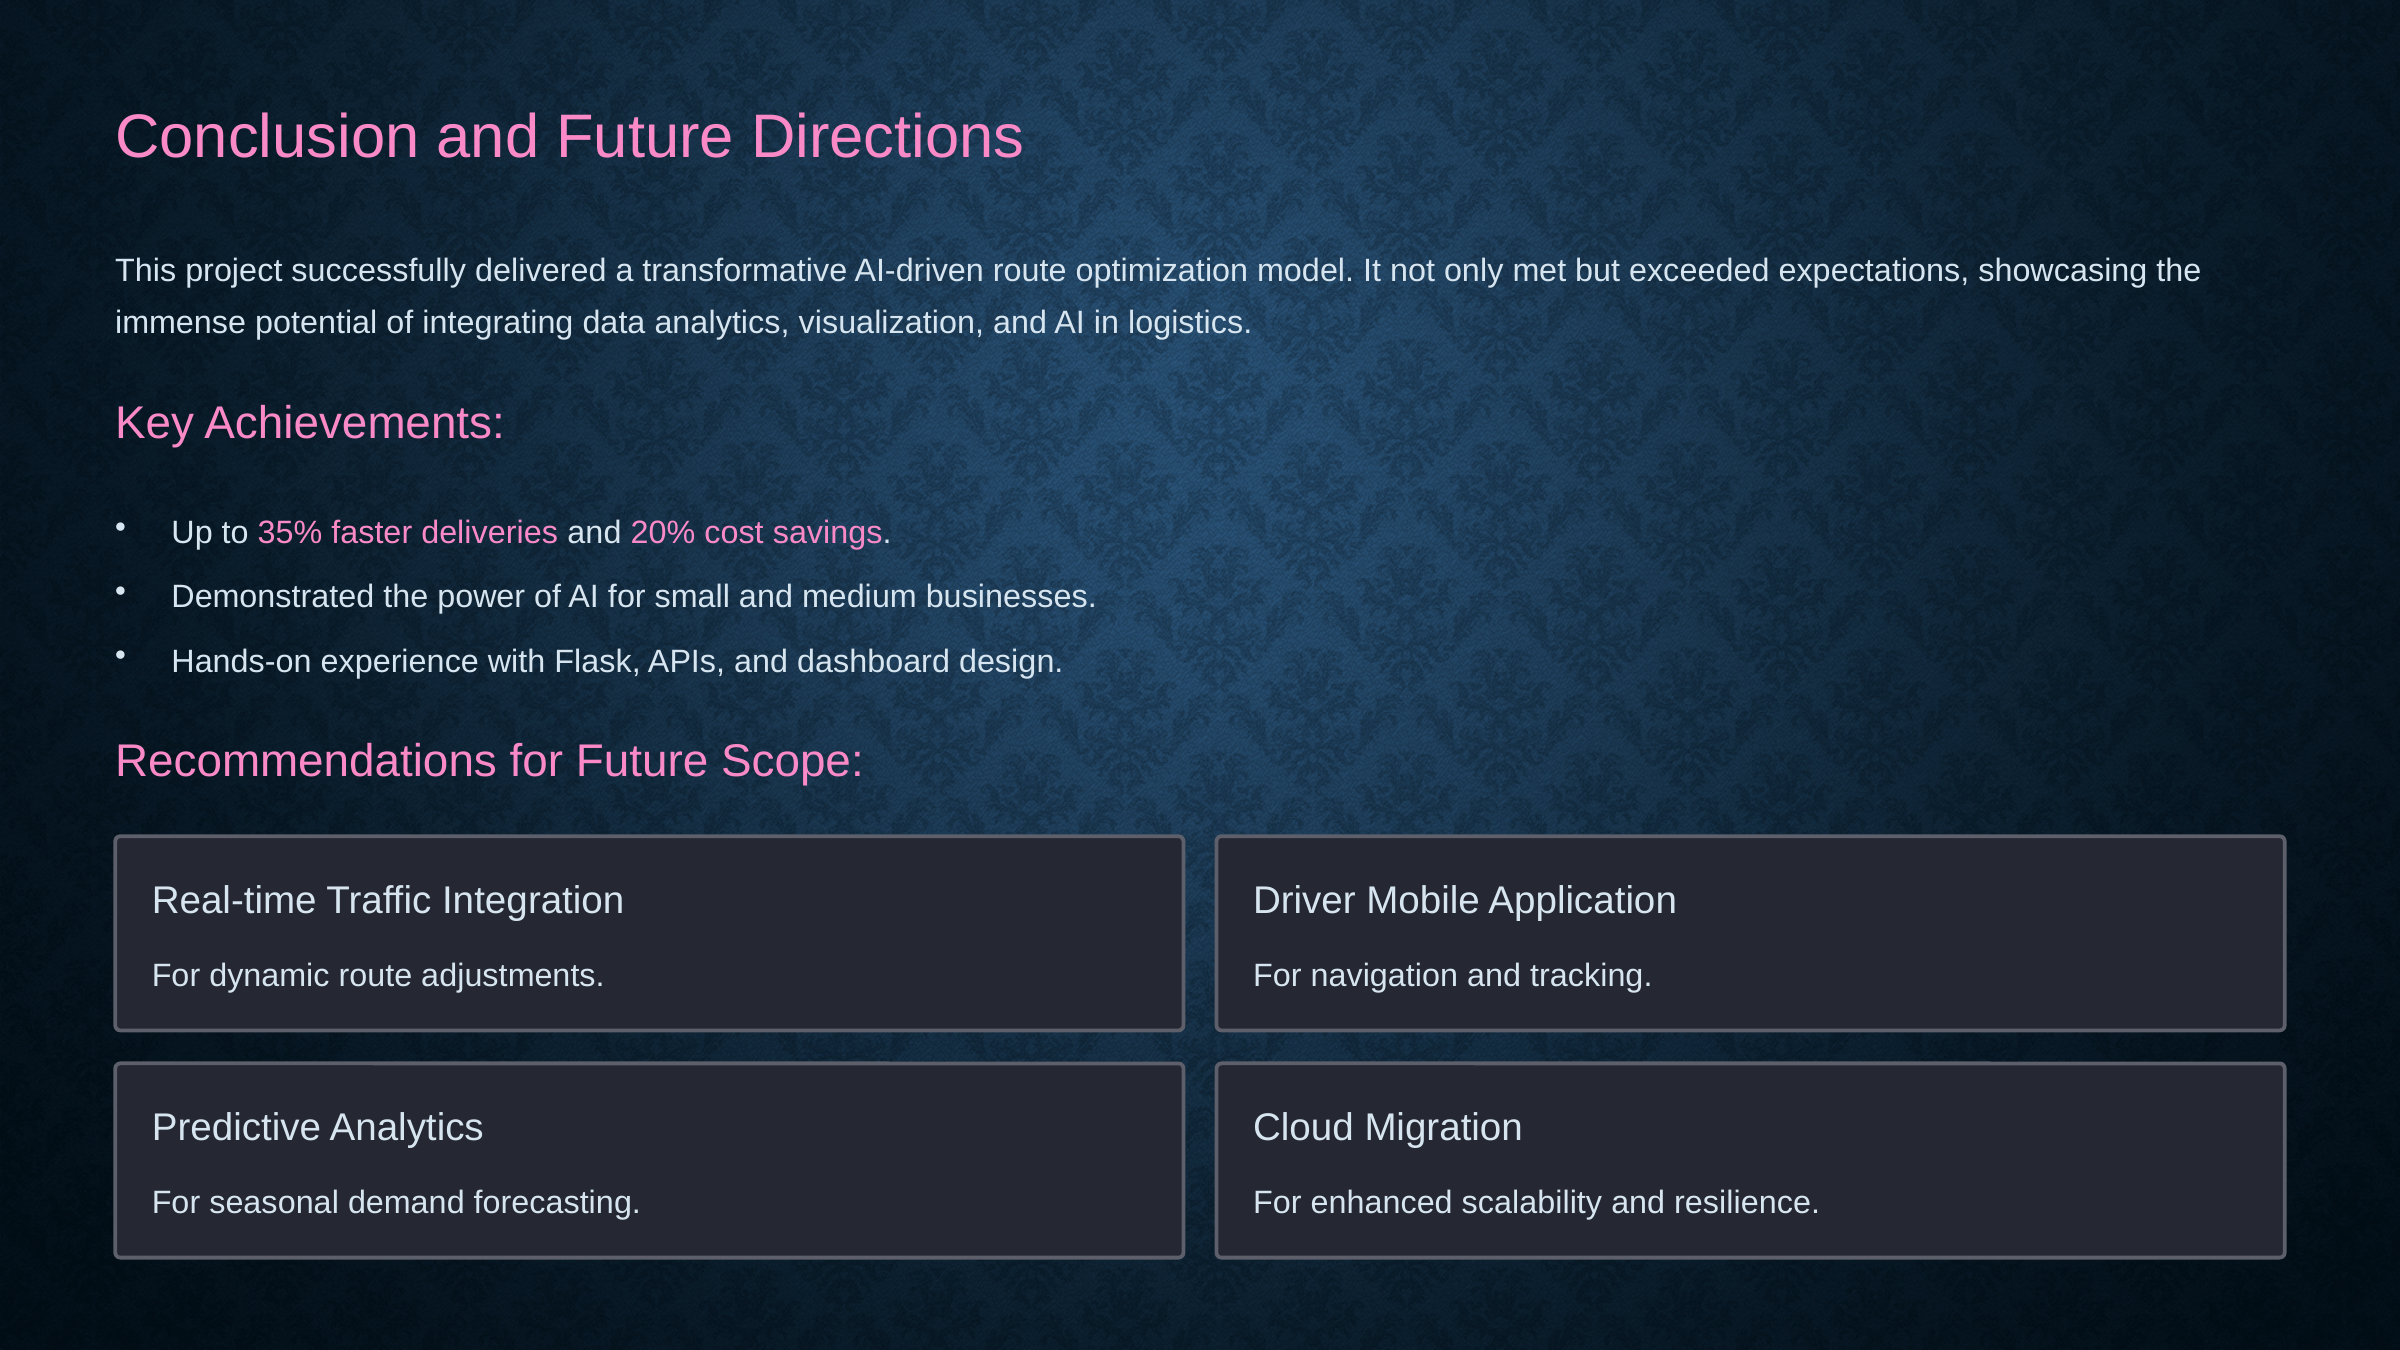

Conclusion and Future Directions
This project successfully delivered a transformative AI-driven route optimization model. It not only met but exceeded expectations, showcasing the immense potential of integrating data analytics, visualization, and AI in logistics.
Key Achievements:
Up to 35% faster deliveries and 20% cost savings.
Demonstrated the power of AI for small and medium businesses.
Hands-on experience with Flask, APIs, and dashboard design.
Recommendations for Future Scope:

Real-time Traffic Integration
Driver Mobile Application
For dynamic route adjustments.
For navigation and tracking.

Predictive Analytics
Cloud Migration
For seasonal demand forecasting.
For enhanced scalability and resilience.